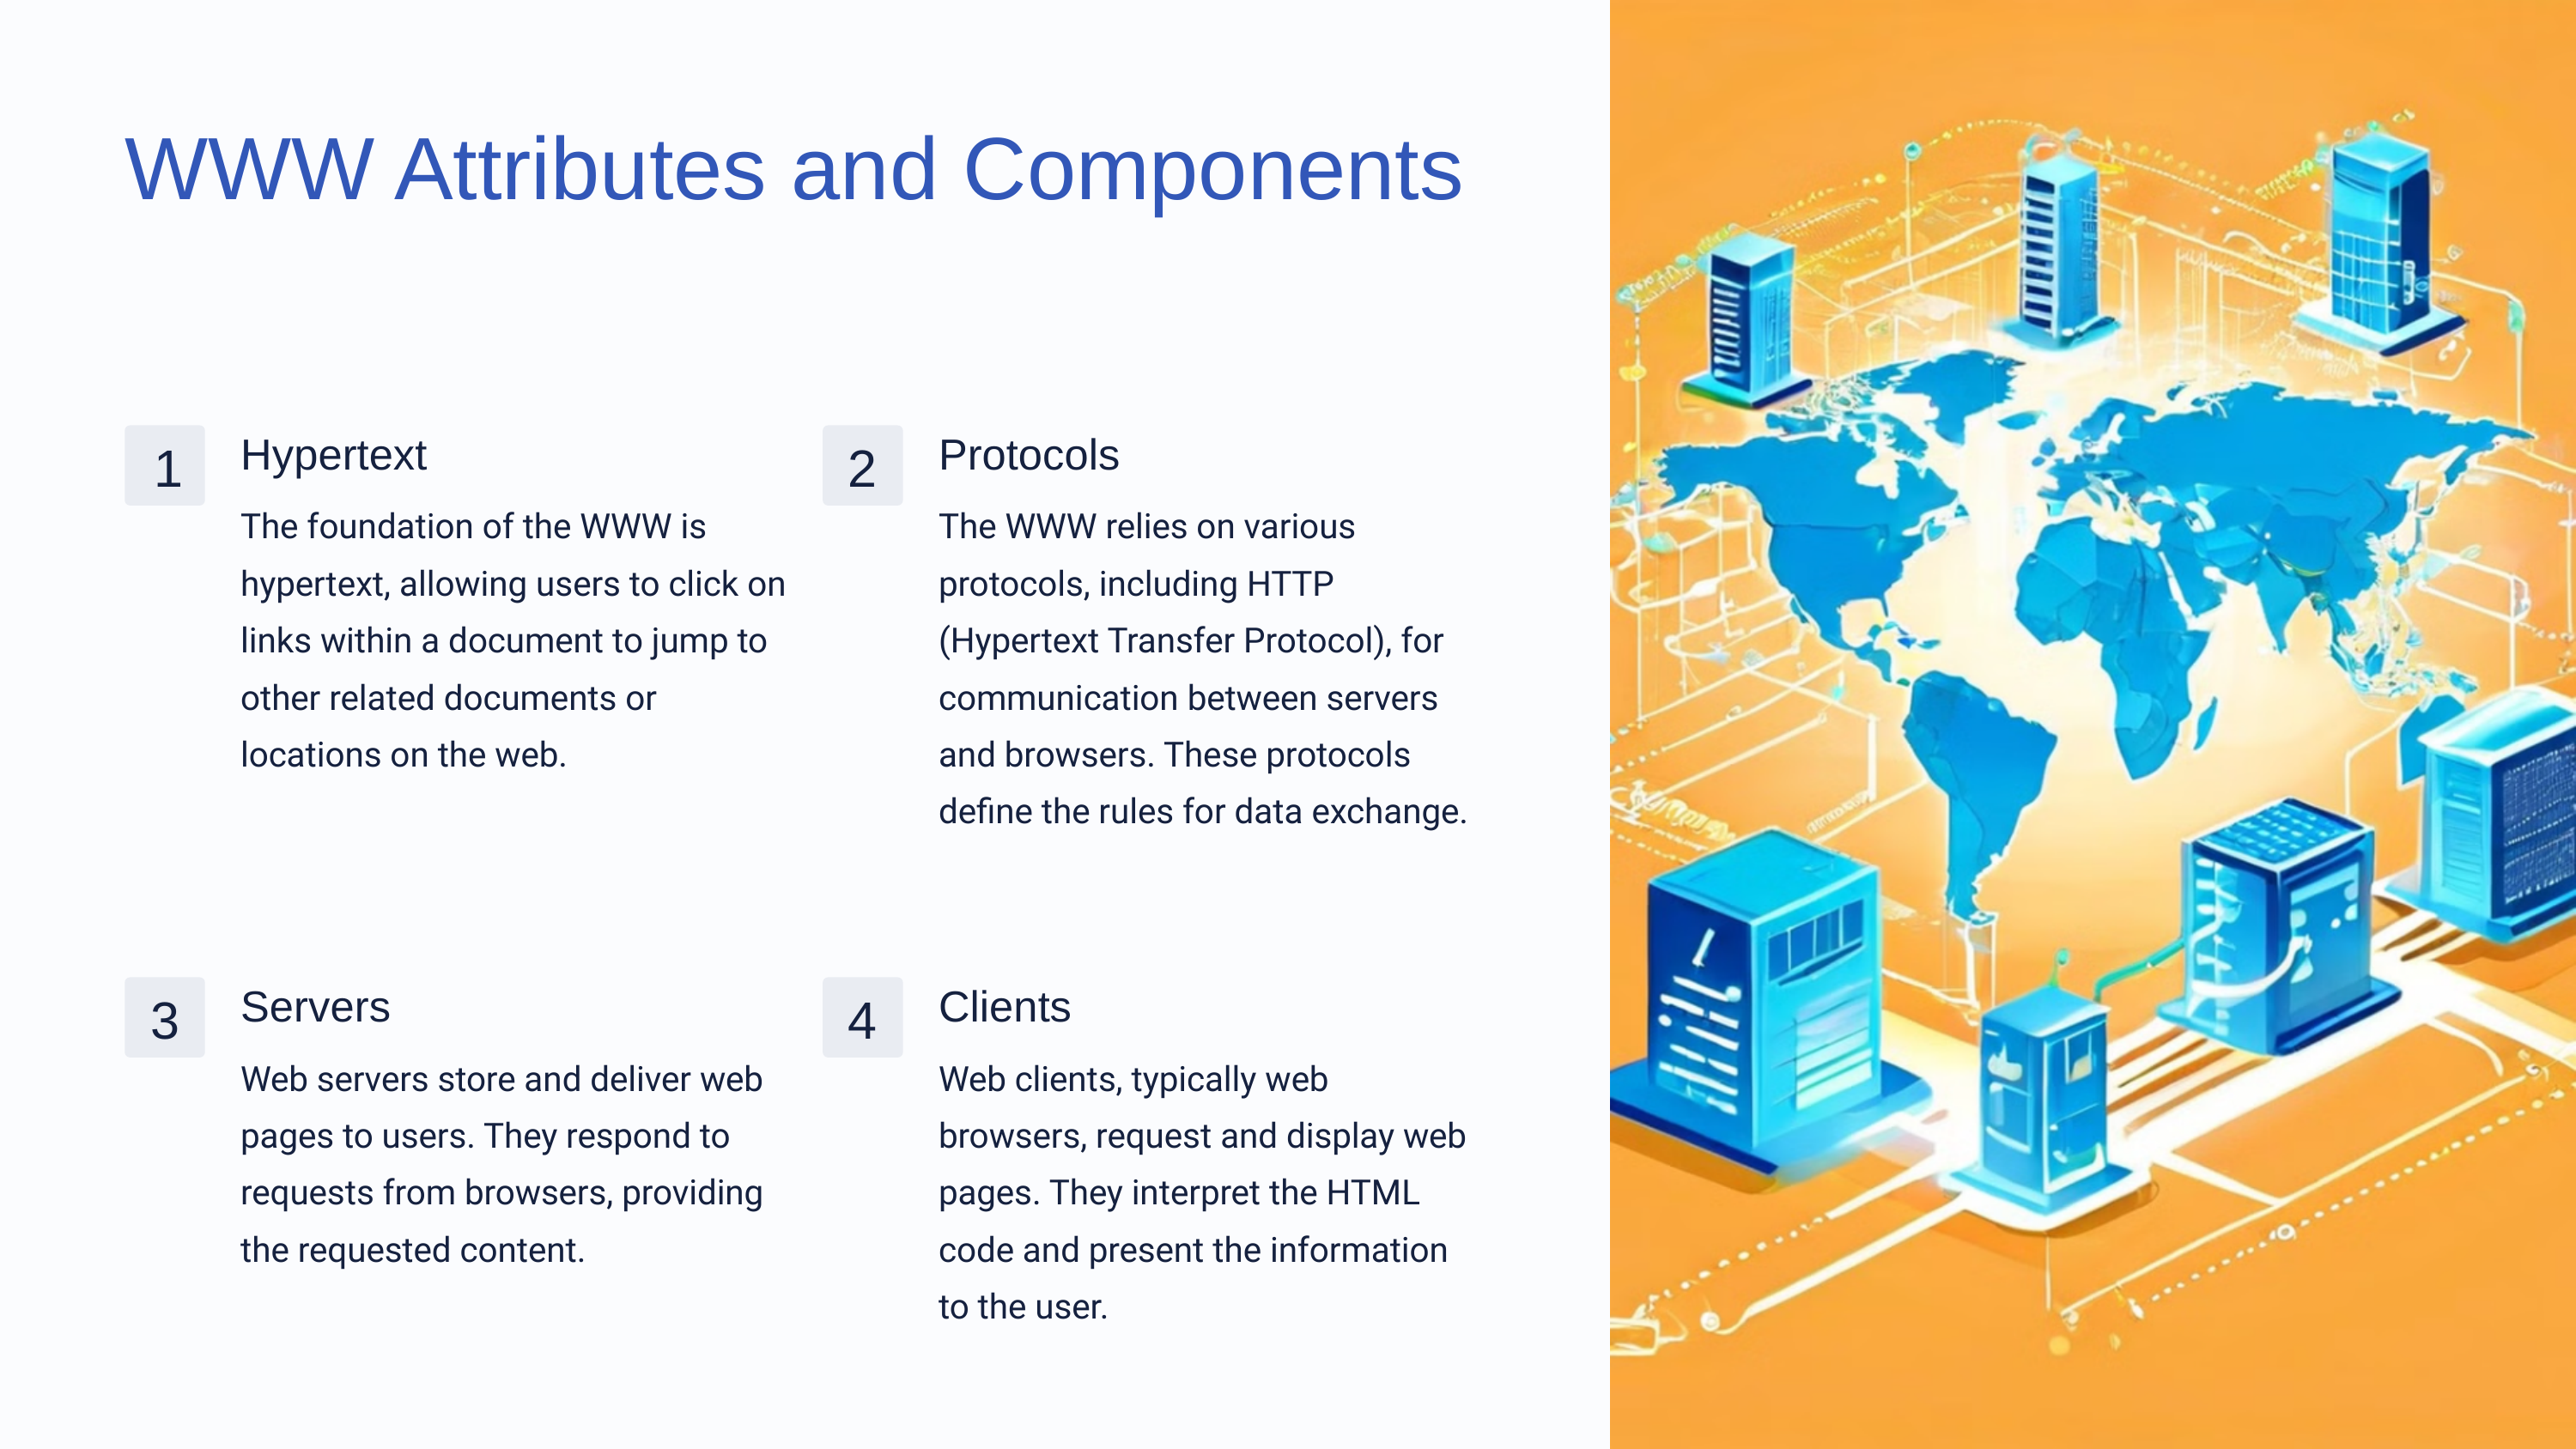

WWW Attributes and Components
Hypertext
Protocols

1
2
The foundation of the WWW is hypertext, allowing users to click on links within a document to jump to other related documents or locations on the web.
The WWW relies on various protocols, including HTTP (Hypertext Transfer Protocol), for communication between servers and browsers. These protocols define the rules for data exchange.
Servers
Clients

3
4
Web servers store and deliver web pages to users. They respond to requests from browsers, providing the requested content.
Web clients, typically web browsers, request and display web pages. They interpret the HTML code and present the information to the user.